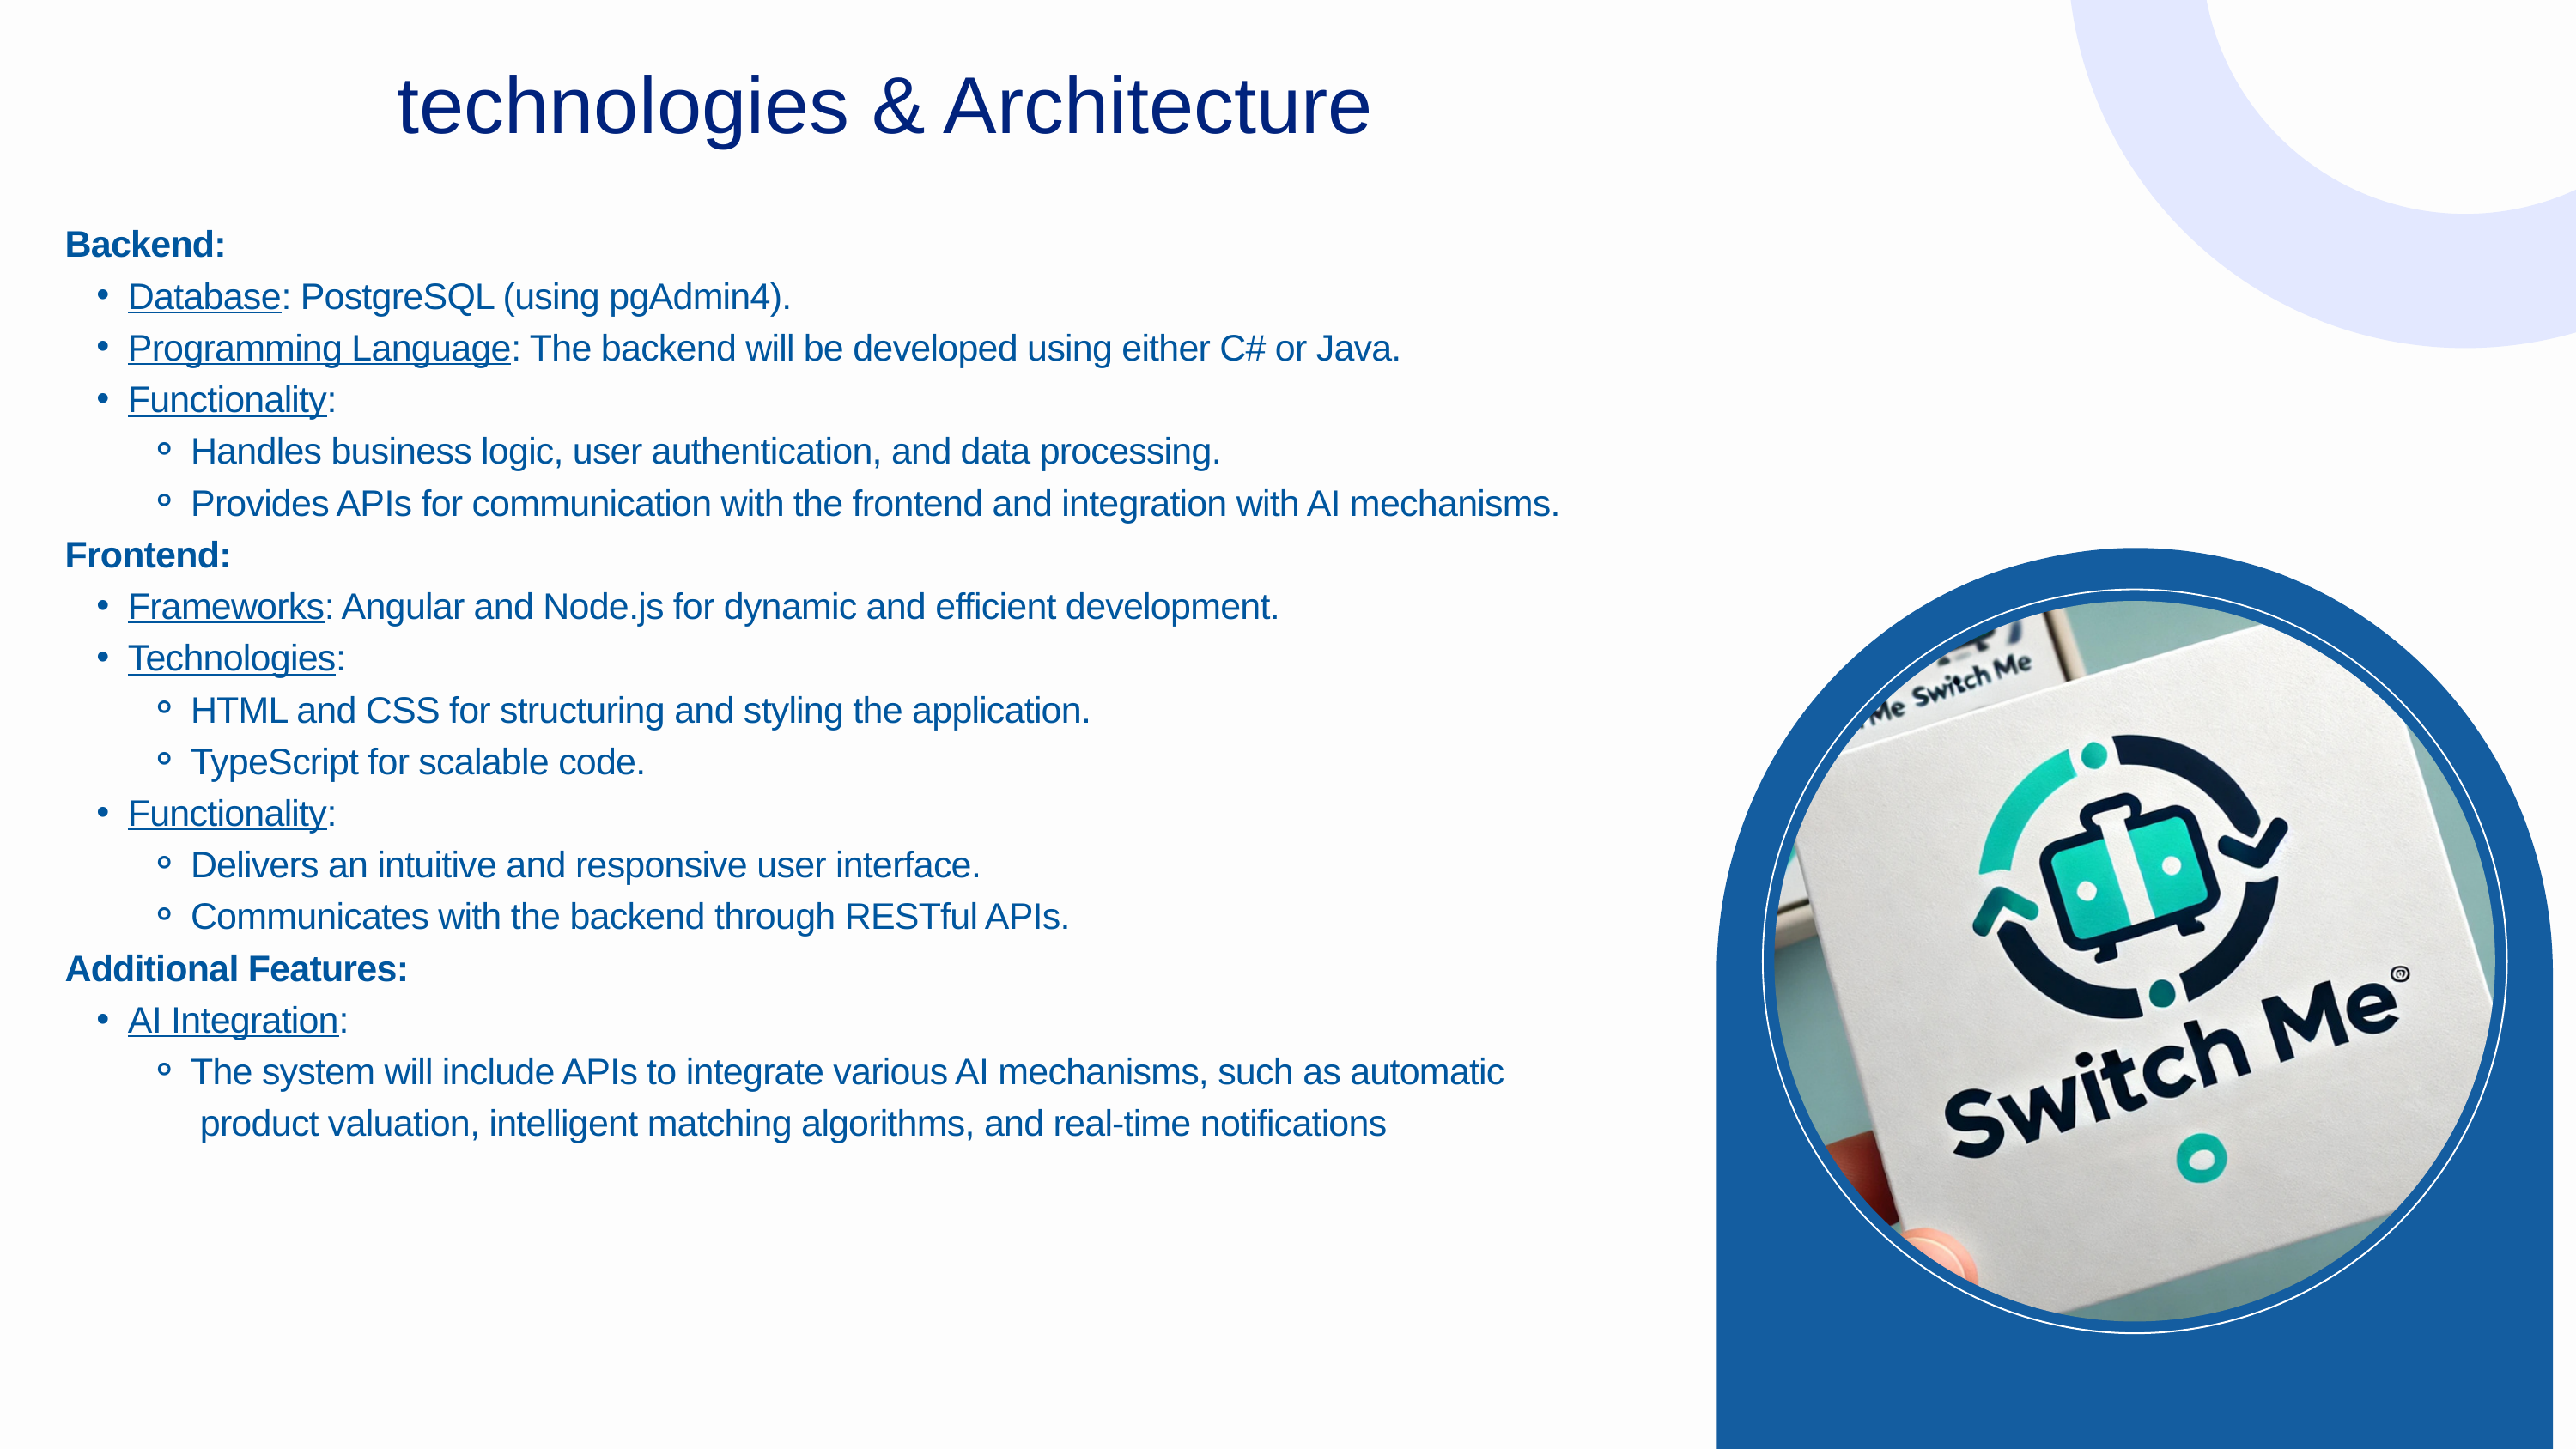

technologies & Architecture

Backend:
Database: PostgreSQL (using pgAdmin4).
Programming Language: The backend will be developed using either C# or Java.
Functionality:
Handles business logic, user authentication, and data processing.
Provides APIs for communication with the frontend and integration with AI mechanisms.
Frontend:
Frameworks: Angular and Node.js for dynamic and efficient development.
Technologies:
HTML and CSS for structuring and styling the application.
TypeScript for scalable code.
Functionality:
Delivers an intuitive and responsive user interface.
Communicates with the backend through RESTful APIs.
Additional Features:
AI Integration:
The system will include APIs to integrate various AI mechanisms, such as automatic
              product valuation, intelligent matching algorithms, and real-time notifications